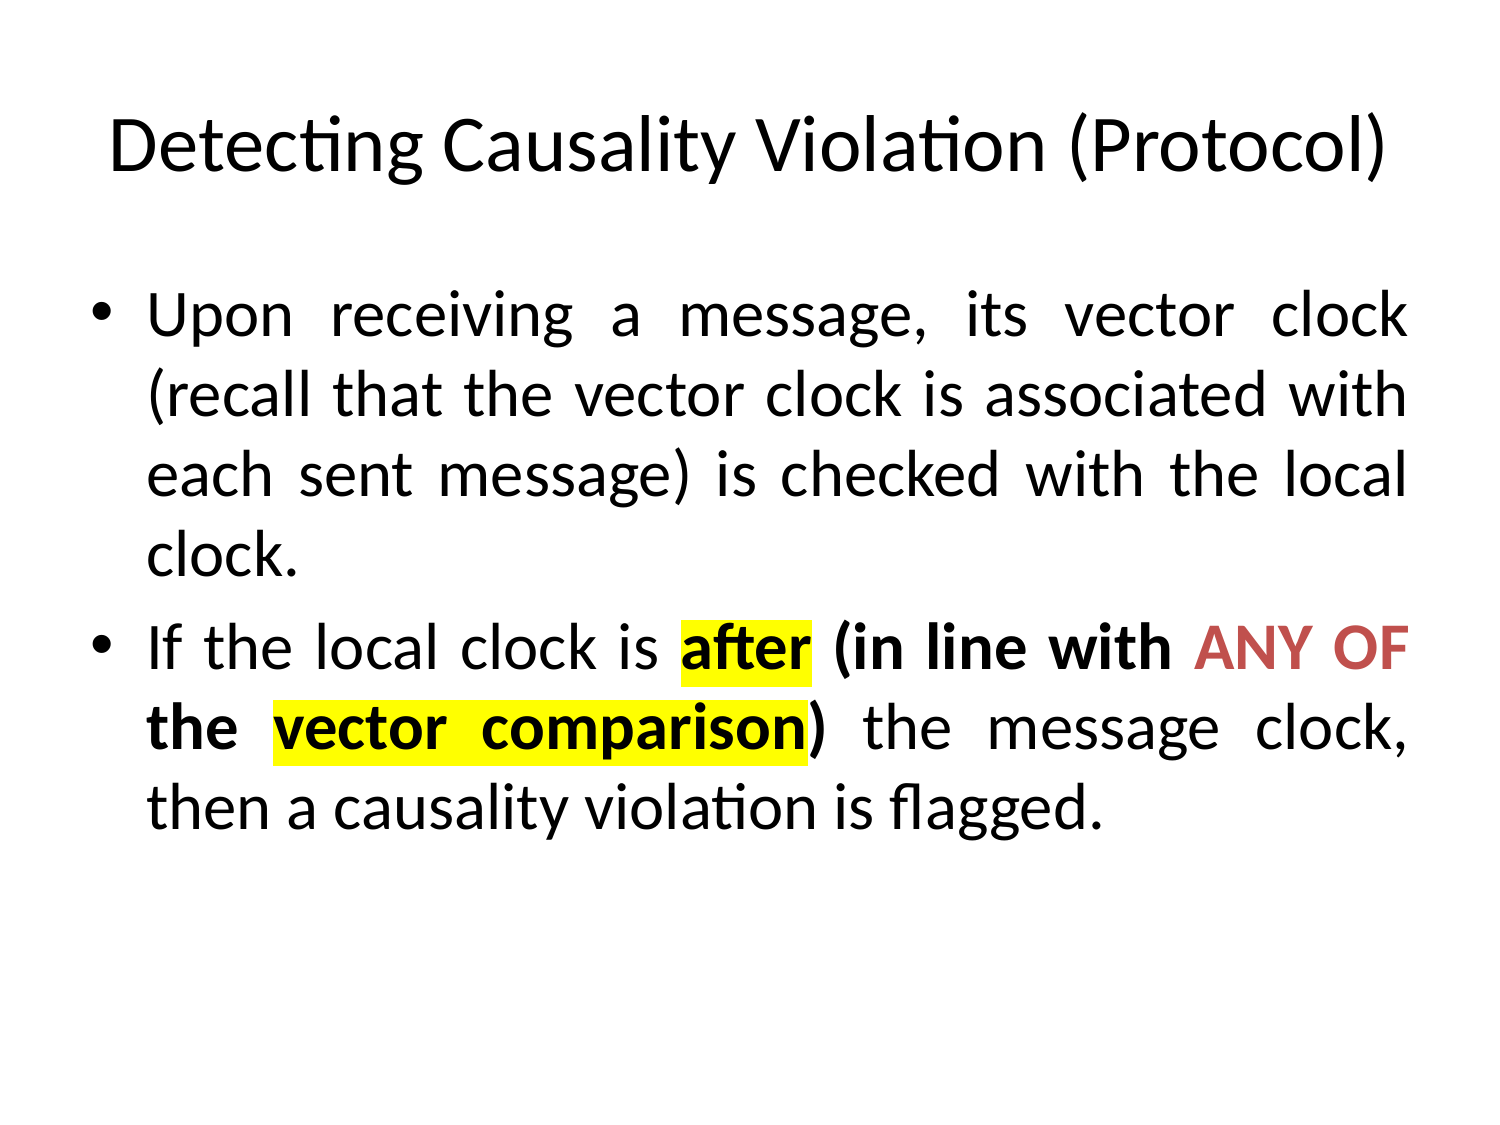

# Detecting Causality Violation (Protocol)
Upon receiving a message, its vector clock (recall that the vector clock is associated with each sent message) is checked with the local clock.
If the local clock is after (in line with ANY OF the vector comparison) the message clock, then a causality violation is flagged.